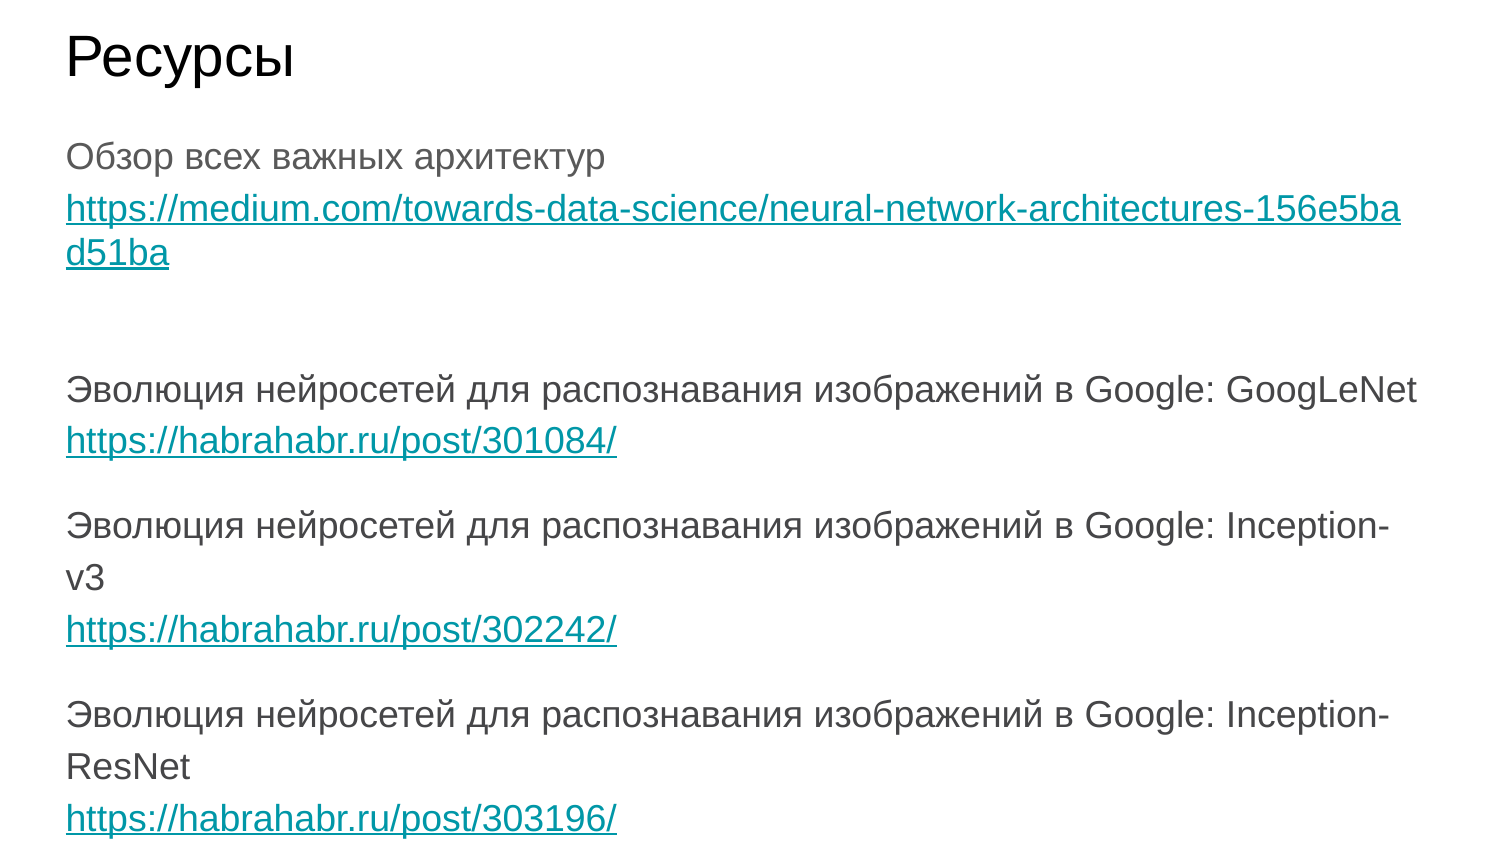

# Ресурсы
Обзор всех важных архитектур
https://medium.com/towards-data-science/neural-network-architectures-156e5bad51ba
Эволюция нейросетей для распознавания изображений в Google: GoogLeNet
https://habrahabr.ru/post/301084/
Эволюция нейросетей для распознавания изображений в Google: Inception-v3
https://habrahabr.ru/post/302242/
Эволюция нейросетей для распознавания изображений в Google: Inception-ResNet
https://habrahabr.ru/post/303196/